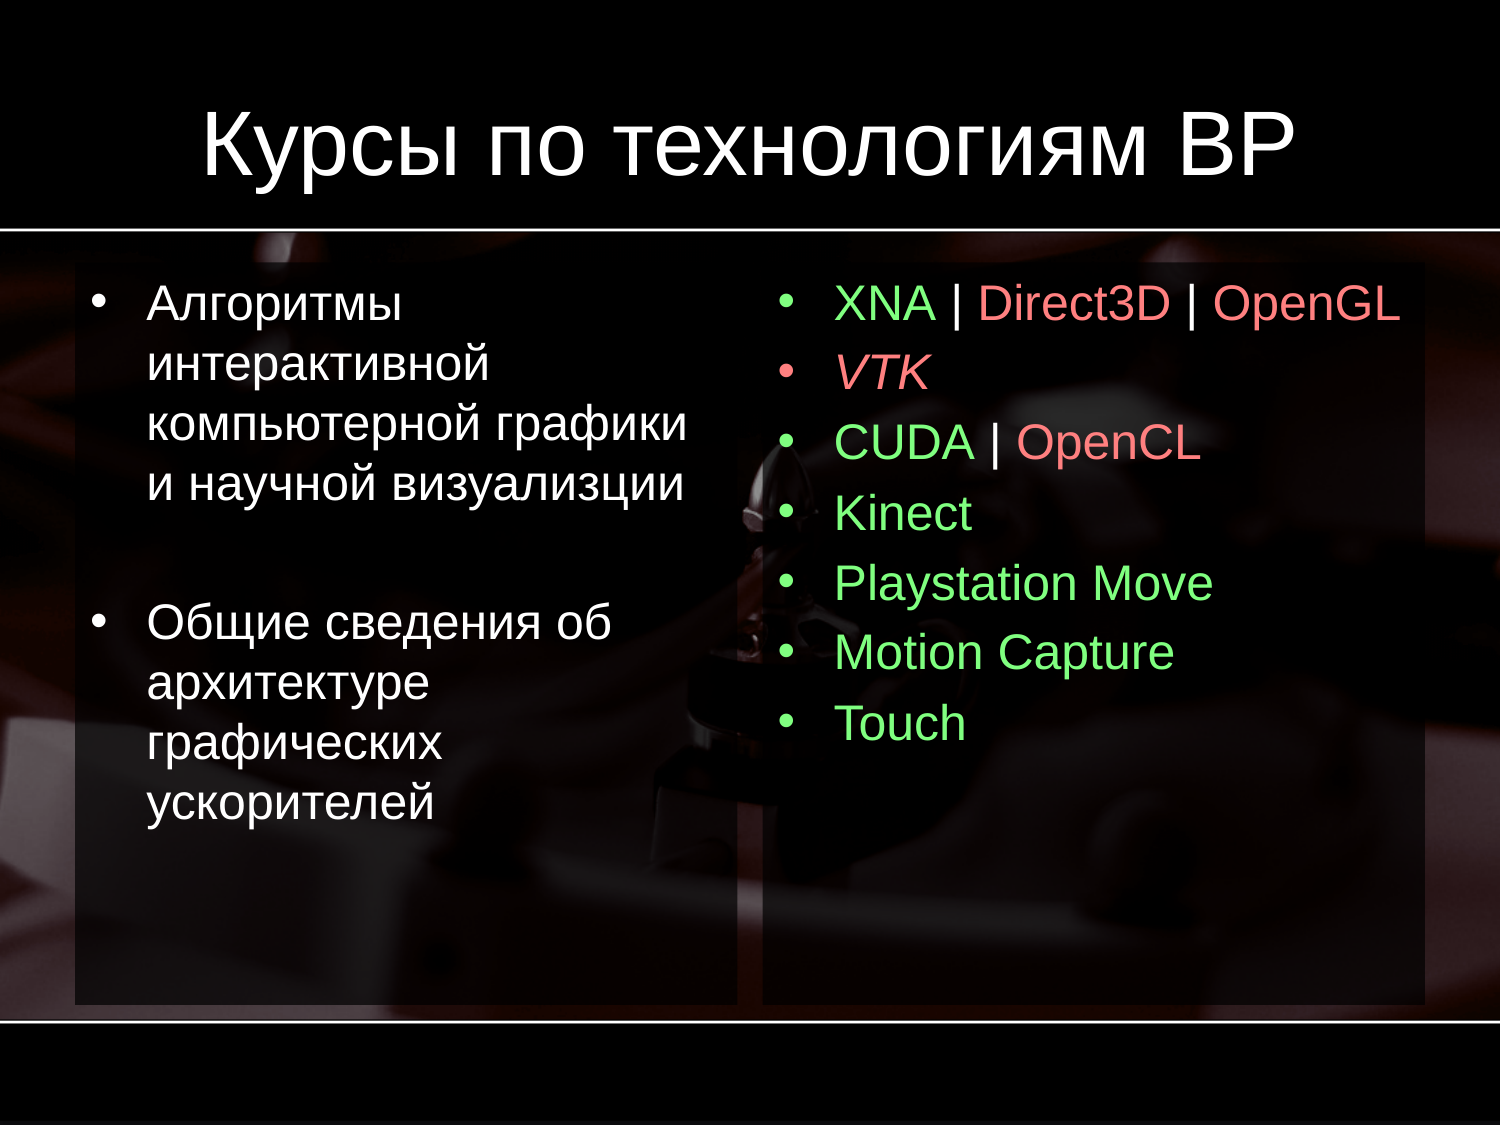

# Курсы по технологиям ВР
Алгоритмы интерактивной компьютерной графики и научной визуализции

Общие сведения об архитектуре графических ускорителей

XNA | Direct3D | OpenGL
VTK
CUDA | OpenCL
Kinect
Playstation Move
Motion Capture
Touch